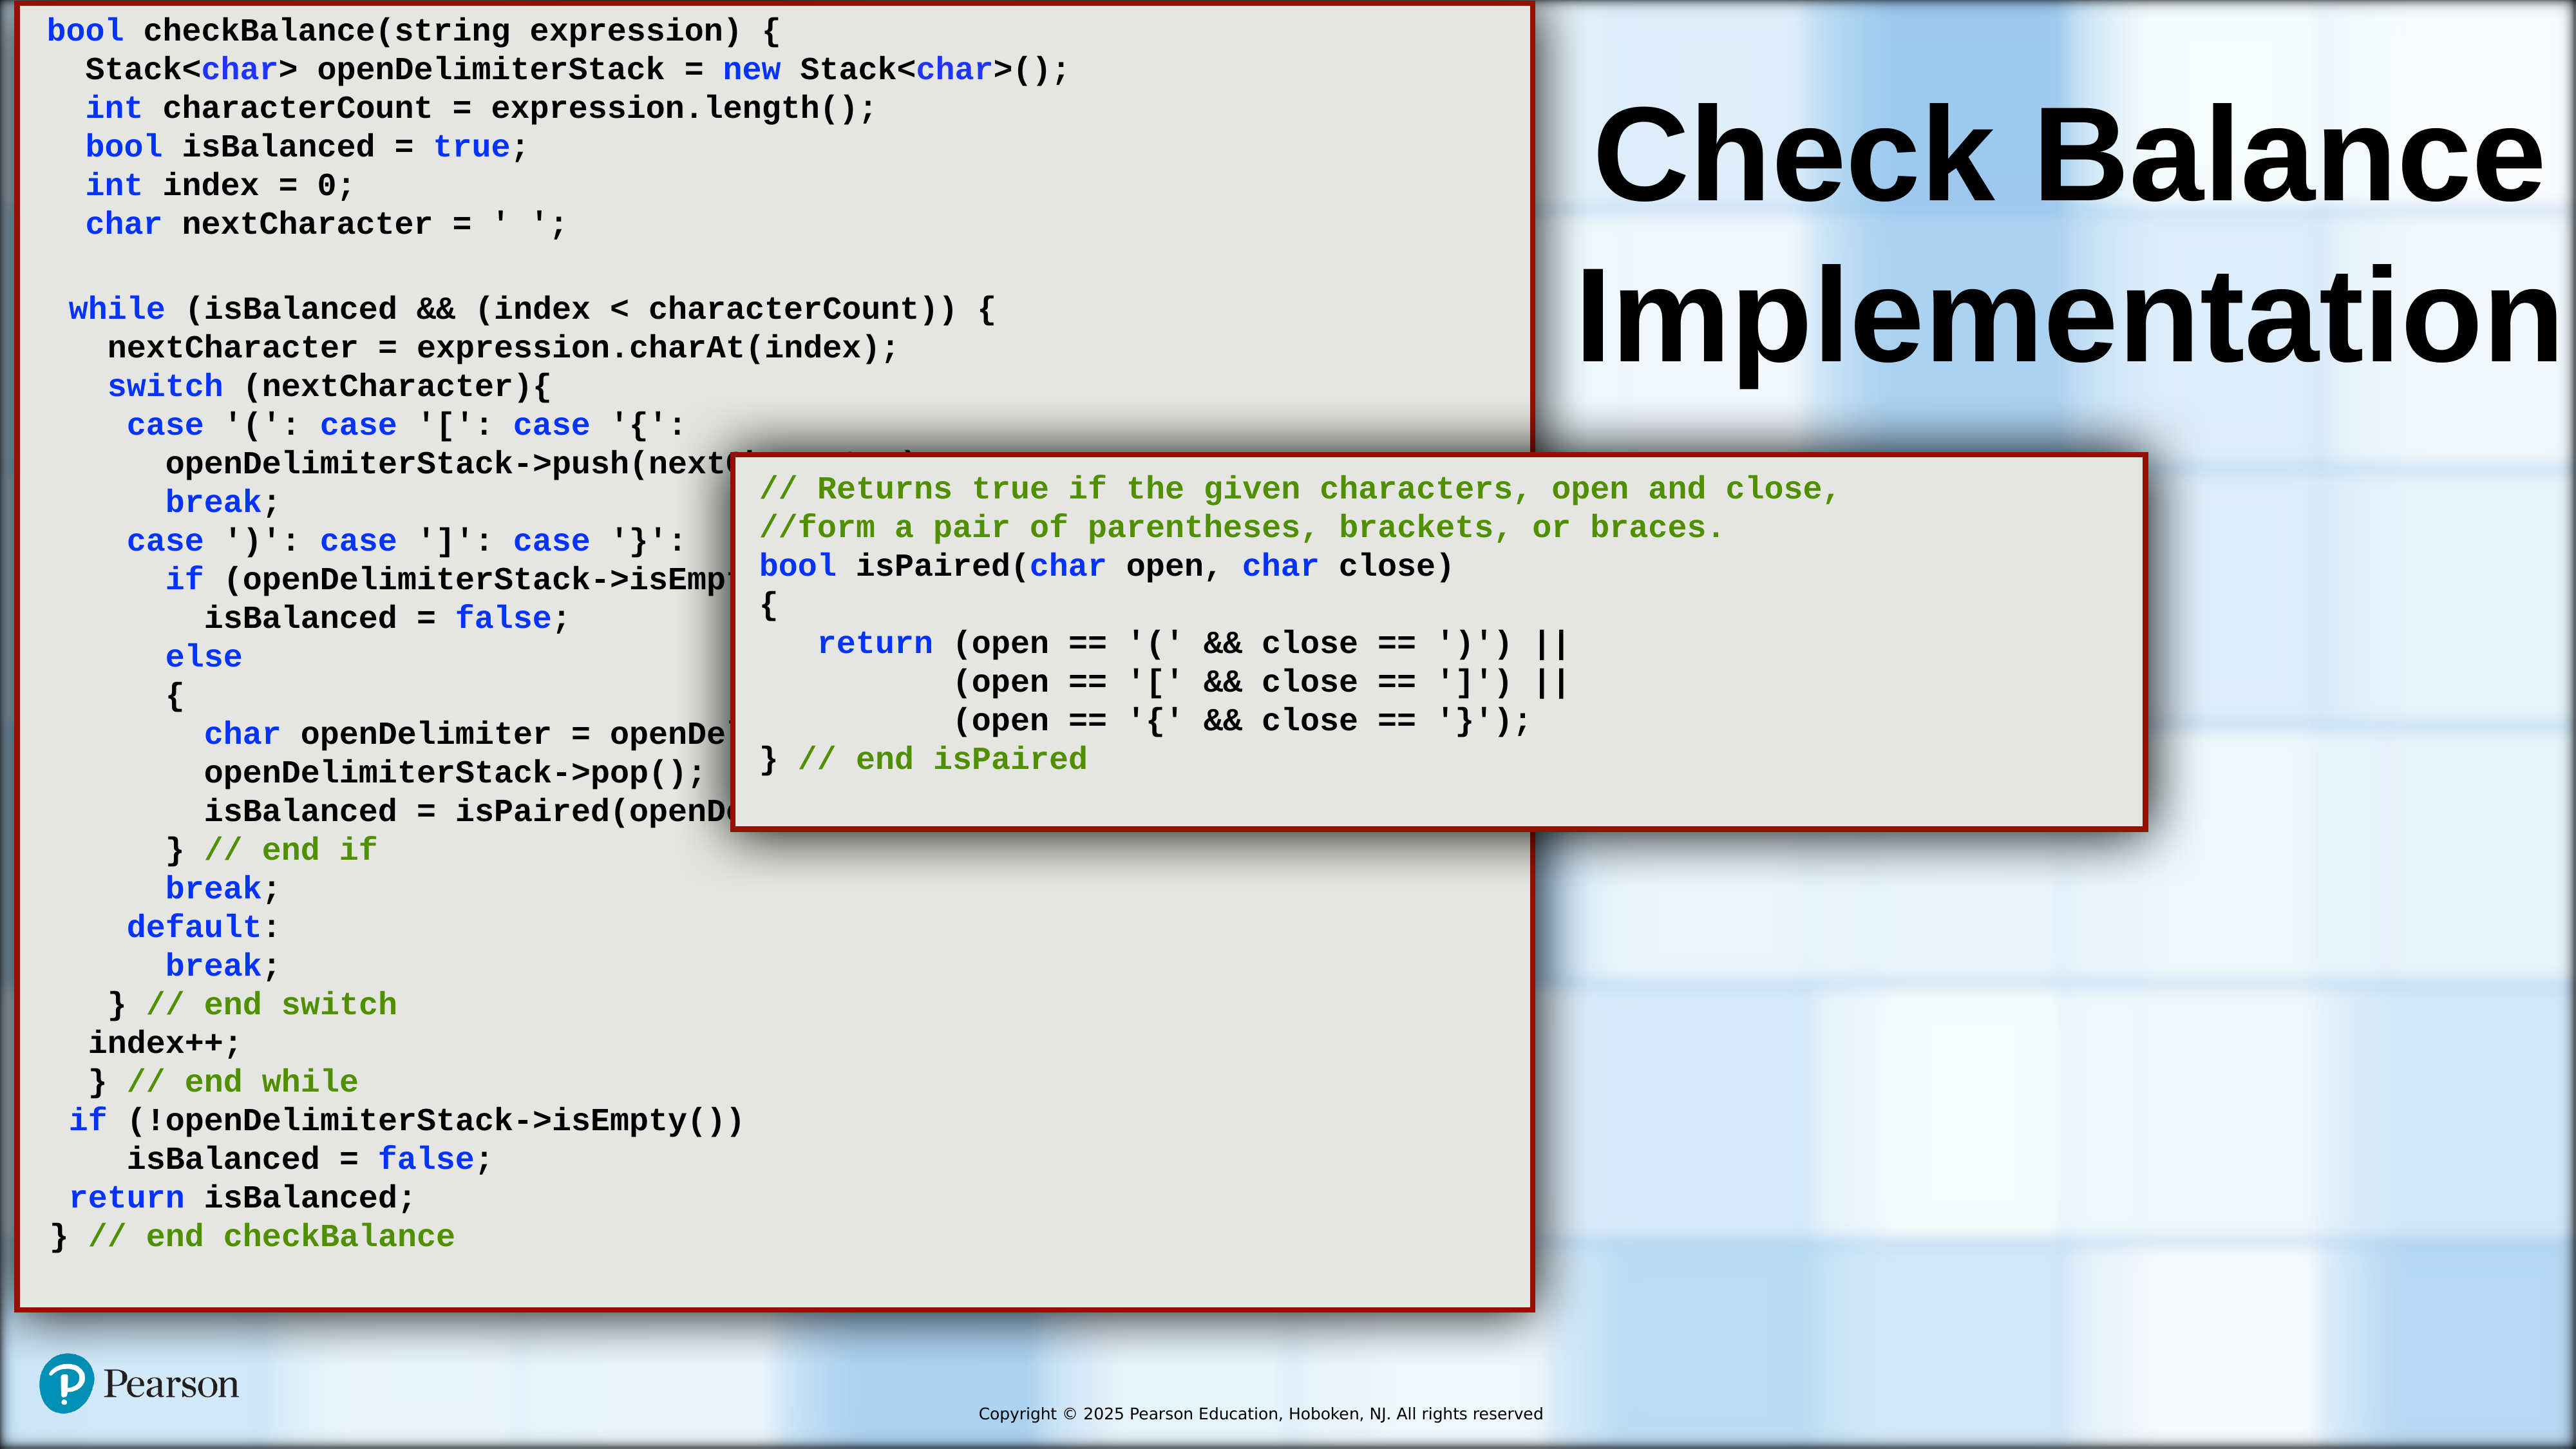

# Check Balance
Implementation
  bool checkBalance(string expression) {
    Stack<char> openDelimiterStack = new Stack<char>();
    int characterCount = expression.length();
    bool isBalanced = true;
    int index = 0;
    char nextCharacter = ' ';

     while (isBalanced && (index < characterCount)) {
       nextCharacter = expression.charAt(index);
       switch (nextCharacter){
        case '(': case '[': case '{':
          openDelimiterStack->push(nextCharacter);
          break;
        case ')': case ']': case '}':
          if (openDelimiterStack->isEmpty())
            isBalanced = false;
          else
          {
            char openDelimiter = openDelimiterStack->peek();
            openDelimiterStack->pop();
            isBalanced = isPaired(openDelimiter, nextCharacter);
          } // end if
          break;
        default:
          break;
       } // end switch
      index++;
      } // end while
     if (!openDelimiterStack->isEmpty())
        isBalanced = false;
     return isBalanced;
    } // end checkBalance

// Returns true if the given characters, open and close,
//form a pair of parentheses, brackets, or braces.
bool isPaired(char open, char close)
{
   return (open == '(' && close == ')') ||
          (open == '[' && close == ']') ||
          (open == '{' && close == '}');
} // end isPaired